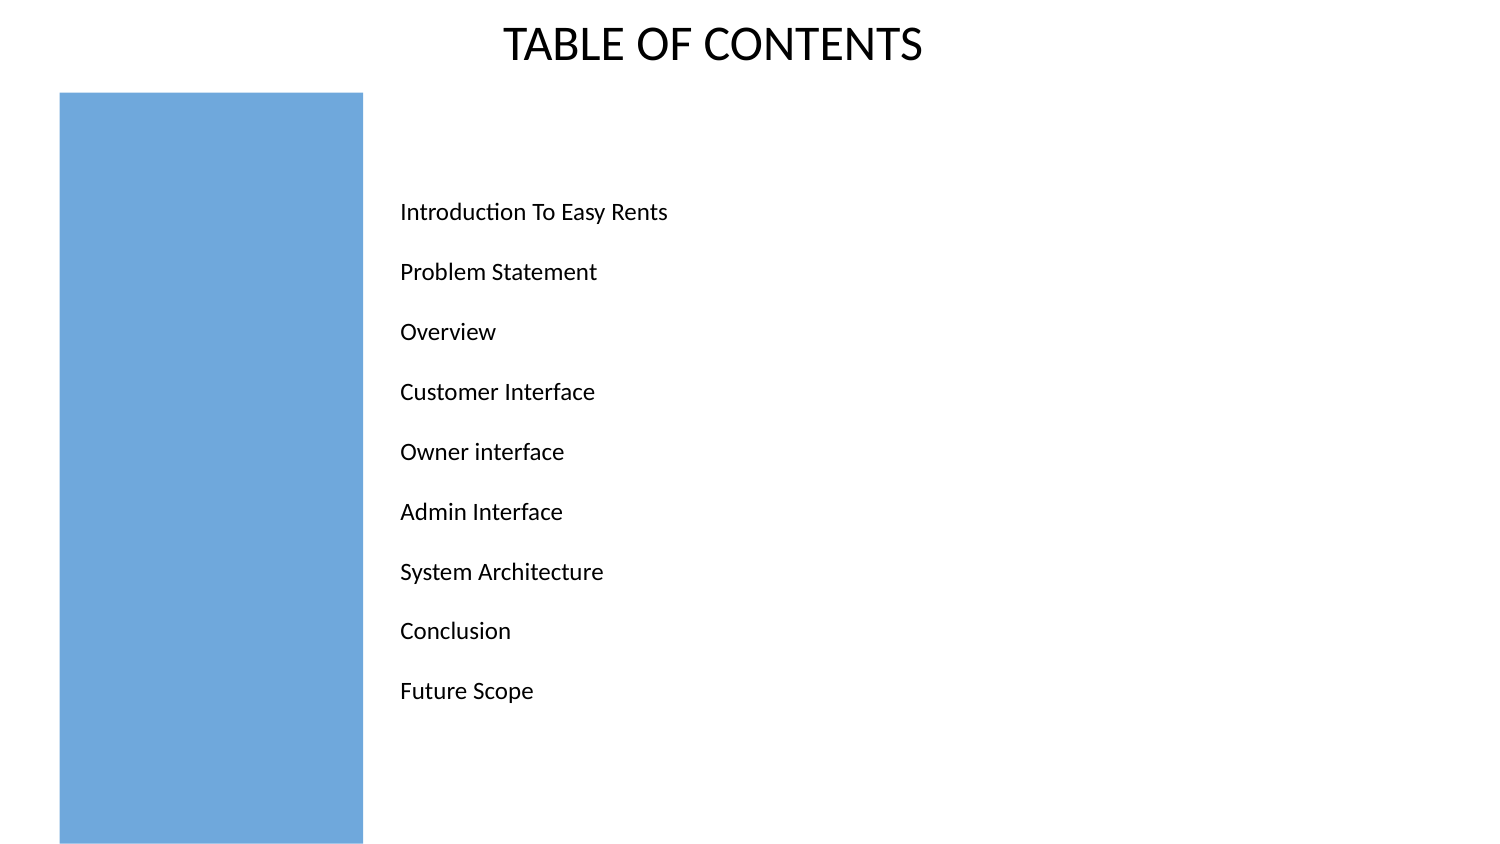

TABLE OF CONTENTS
# Introduction To Easy Rents

Problem Statement

Overview

Customer Interface

Owner interface

Admin Interface

System Architecture:

Conclusion

Future Scope
01
02
03
04

05
06
07
08